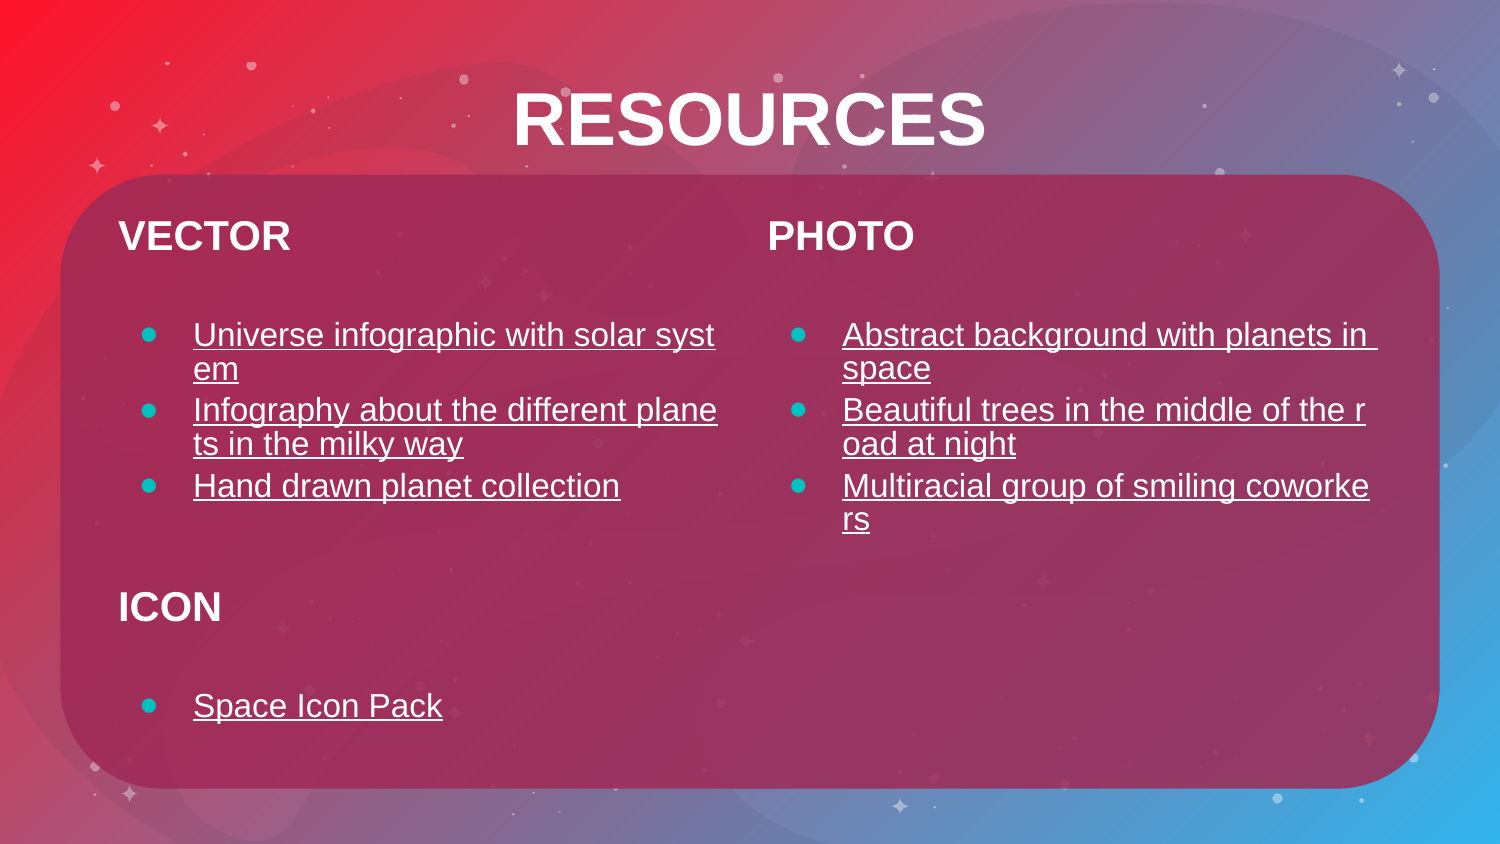

# RESOURCES
PHOTO

Abstract background with planets in space
Beautiful trees in the middle of the road at night
Multiracial group of smiling coworkers

VECTOR

Universe infographic with solar system
Infography about the different planets in the milky way
Hand drawn planet collection

ICON

Space Icon Pack